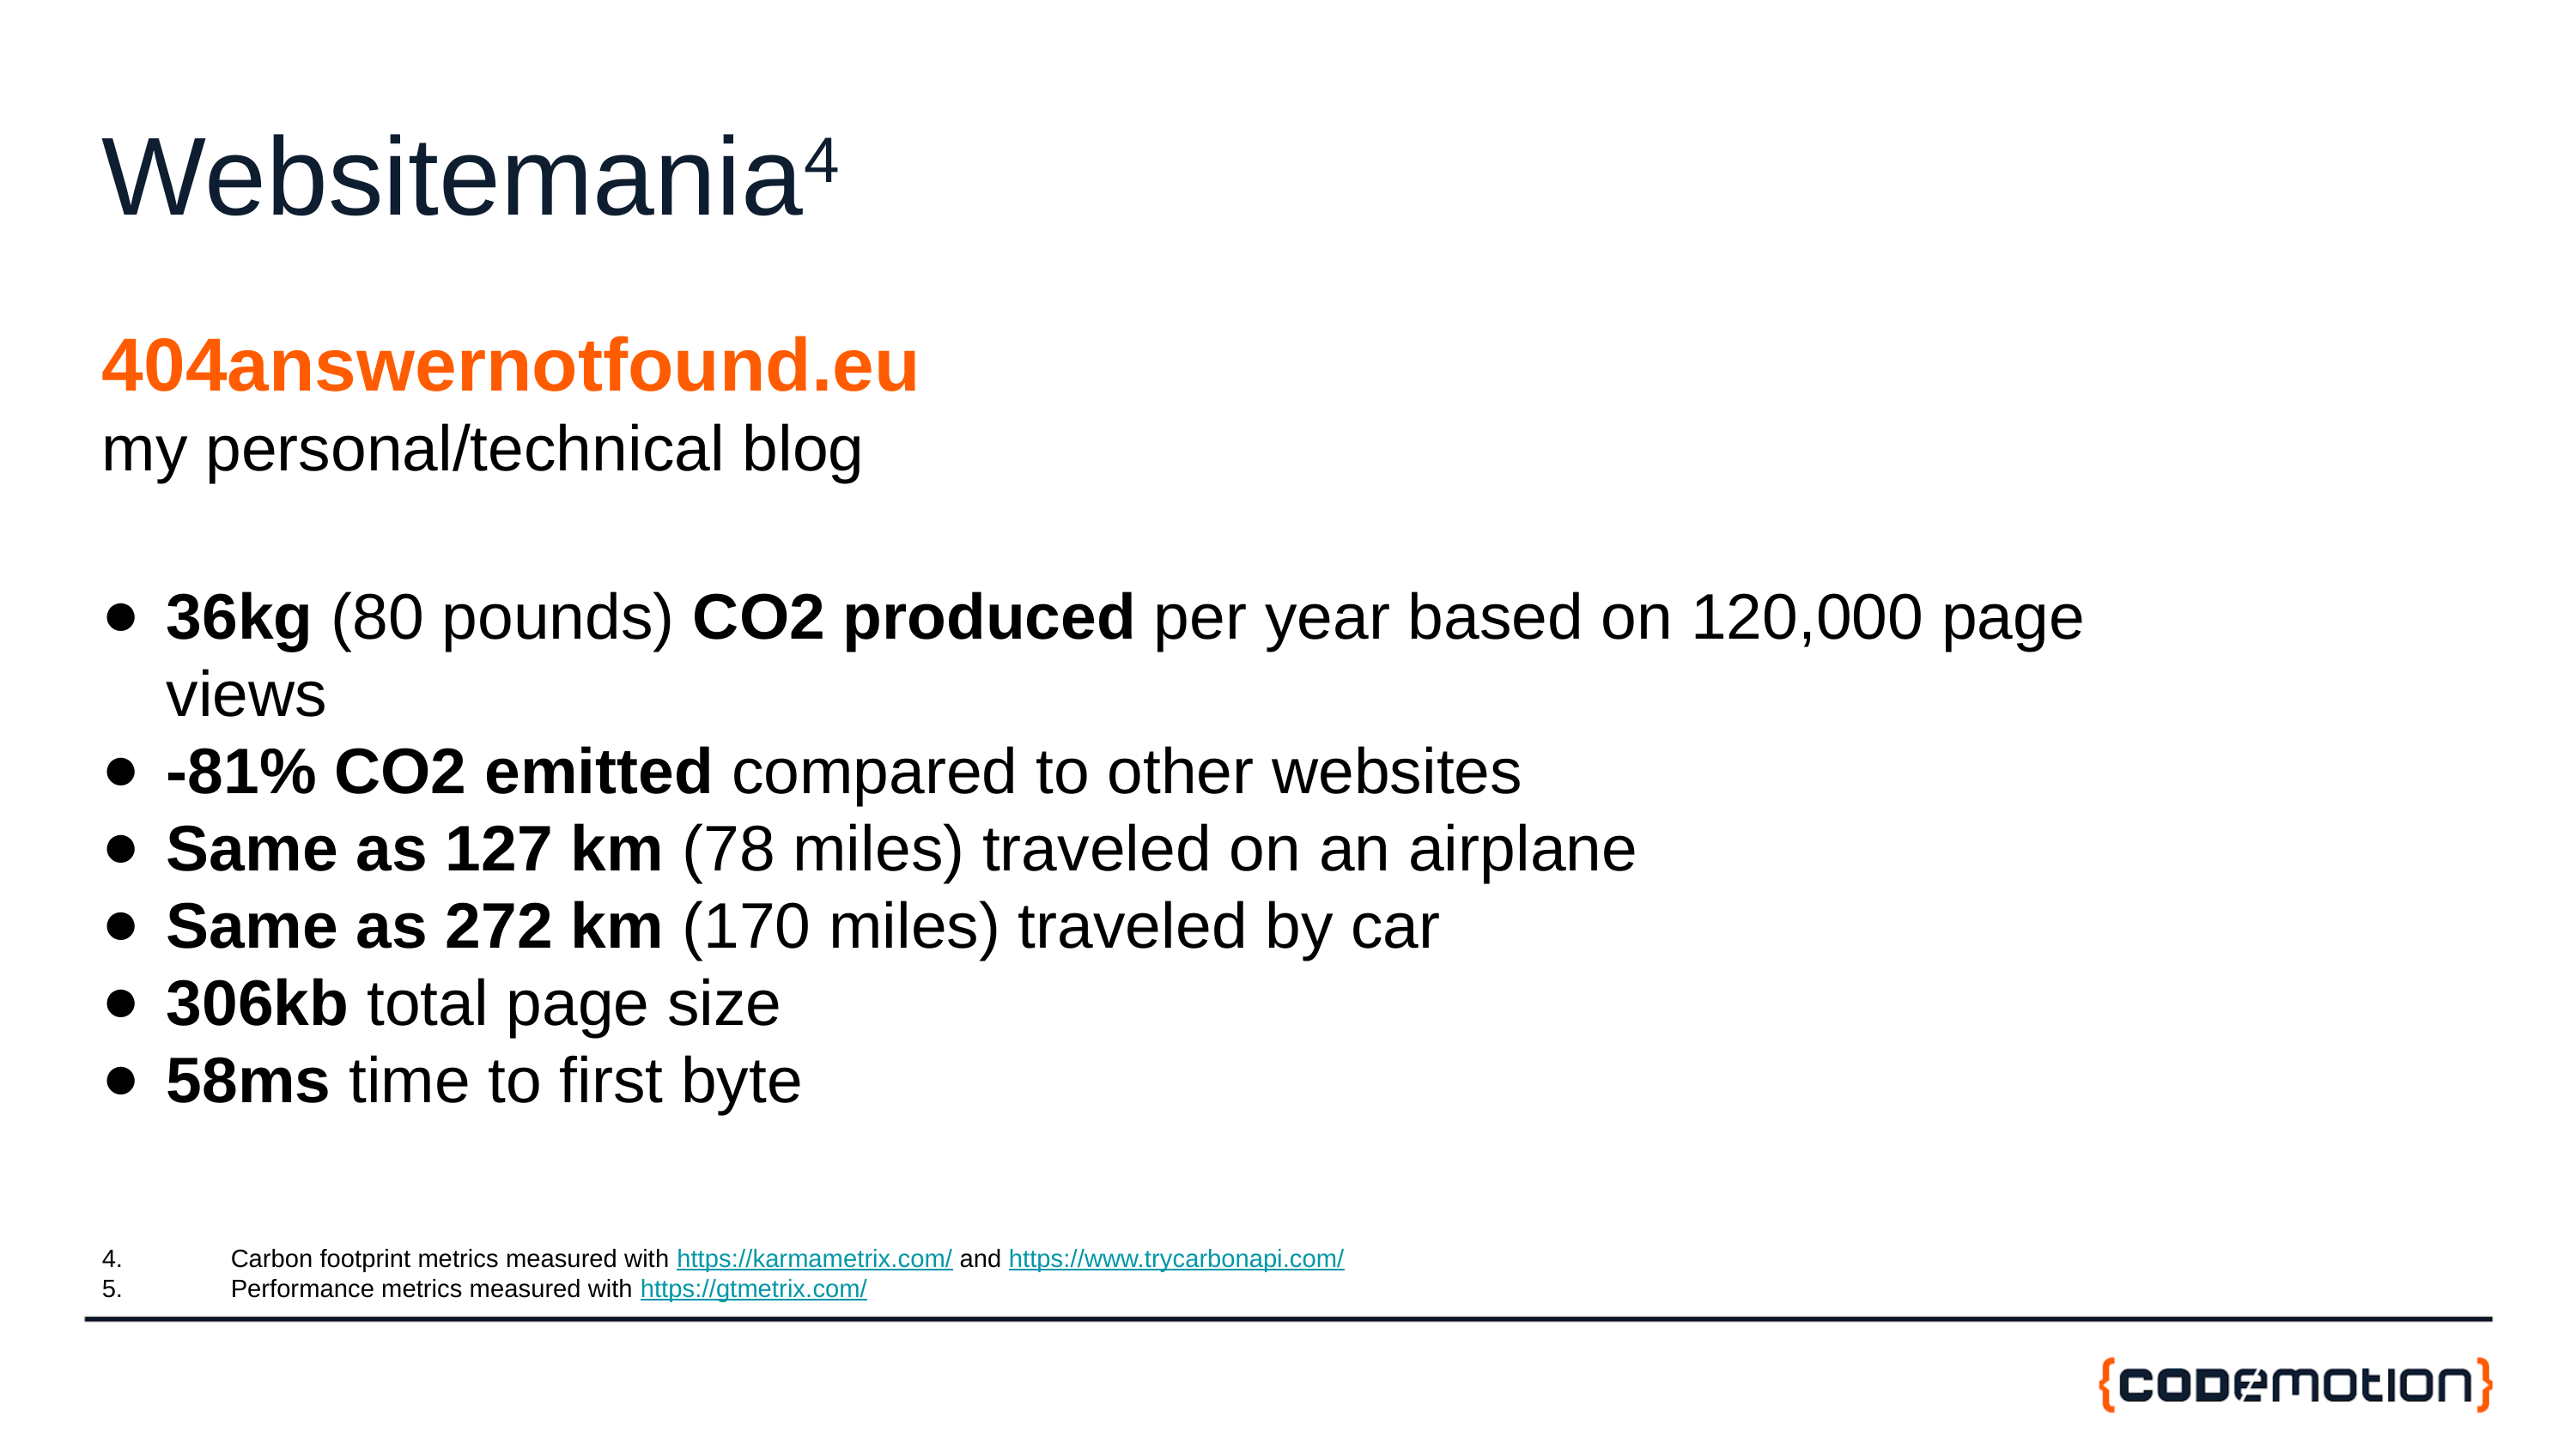

# Websitemania4
404answernotfound.eu
my personal/technical blog
36kg (80 pounds) CO2 produced per year based on 120,000 page views
-81% CO2 emitted compared to other websites
Same as 127 km (78 miles) traveled on an airplane
Same as 272 km (170 miles) traveled by car
306kb total page size
58ms time to first byte
4.	Carbon footprint metrics measured with https://karmametrix.com/ and https://www.trycarbonapi.com/
5.	Performance metrics measured with https://gtmetrix.com/